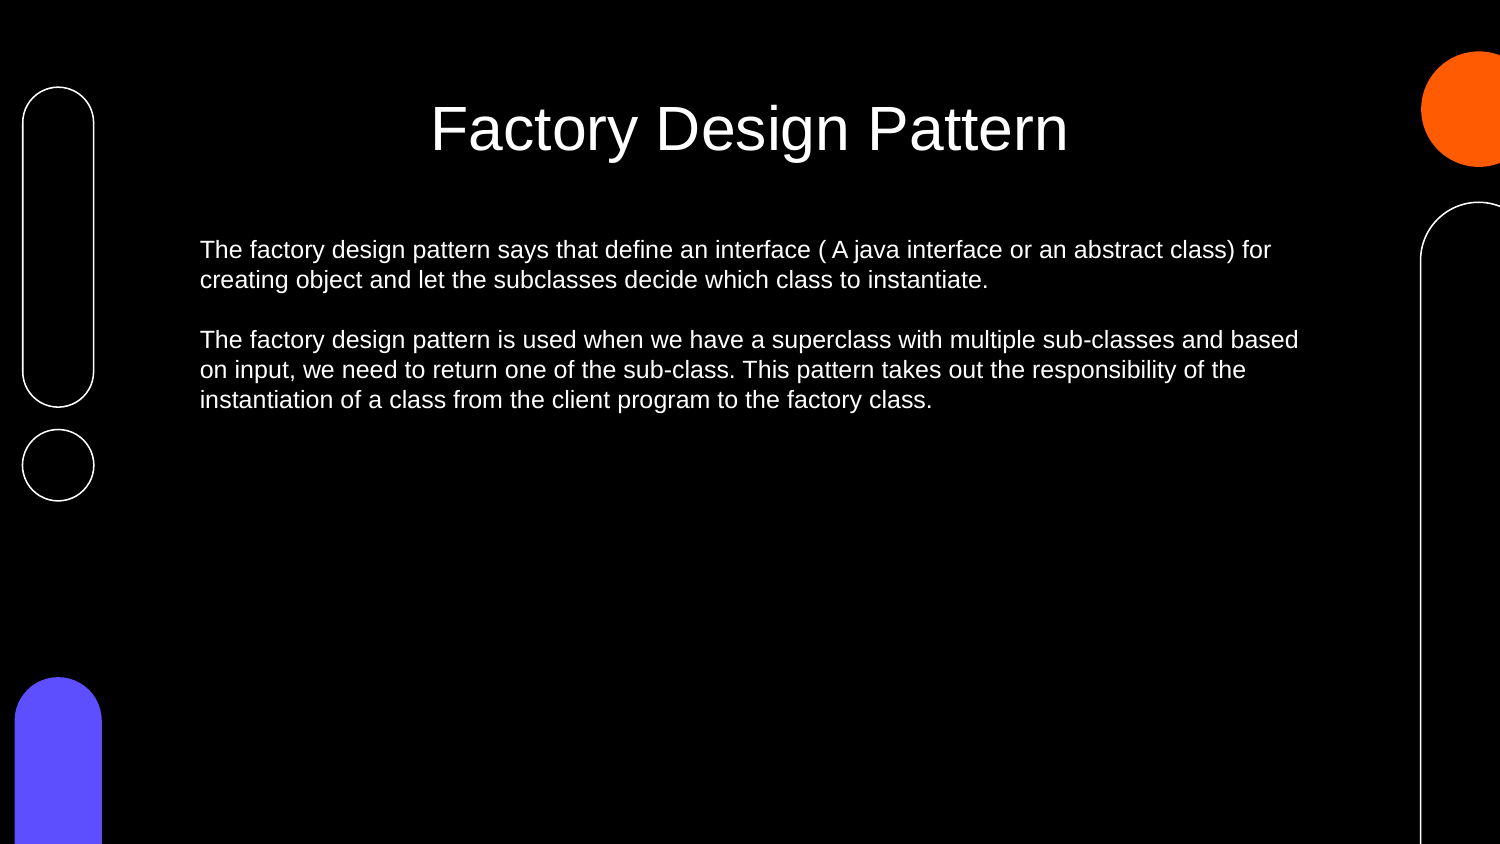

# Factory Design Pattern

The factory design pattern says that define an interface ( A java interface or an abstract class) for creating object and let the subclasses decide which class to instantiate.

The factory design pattern is used when we have a superclass with multiple sub-classes and based on input, we need to return one of the sub-class. This pattern takes out the responsibility of the instantiation of a class from the client program to the factory class.